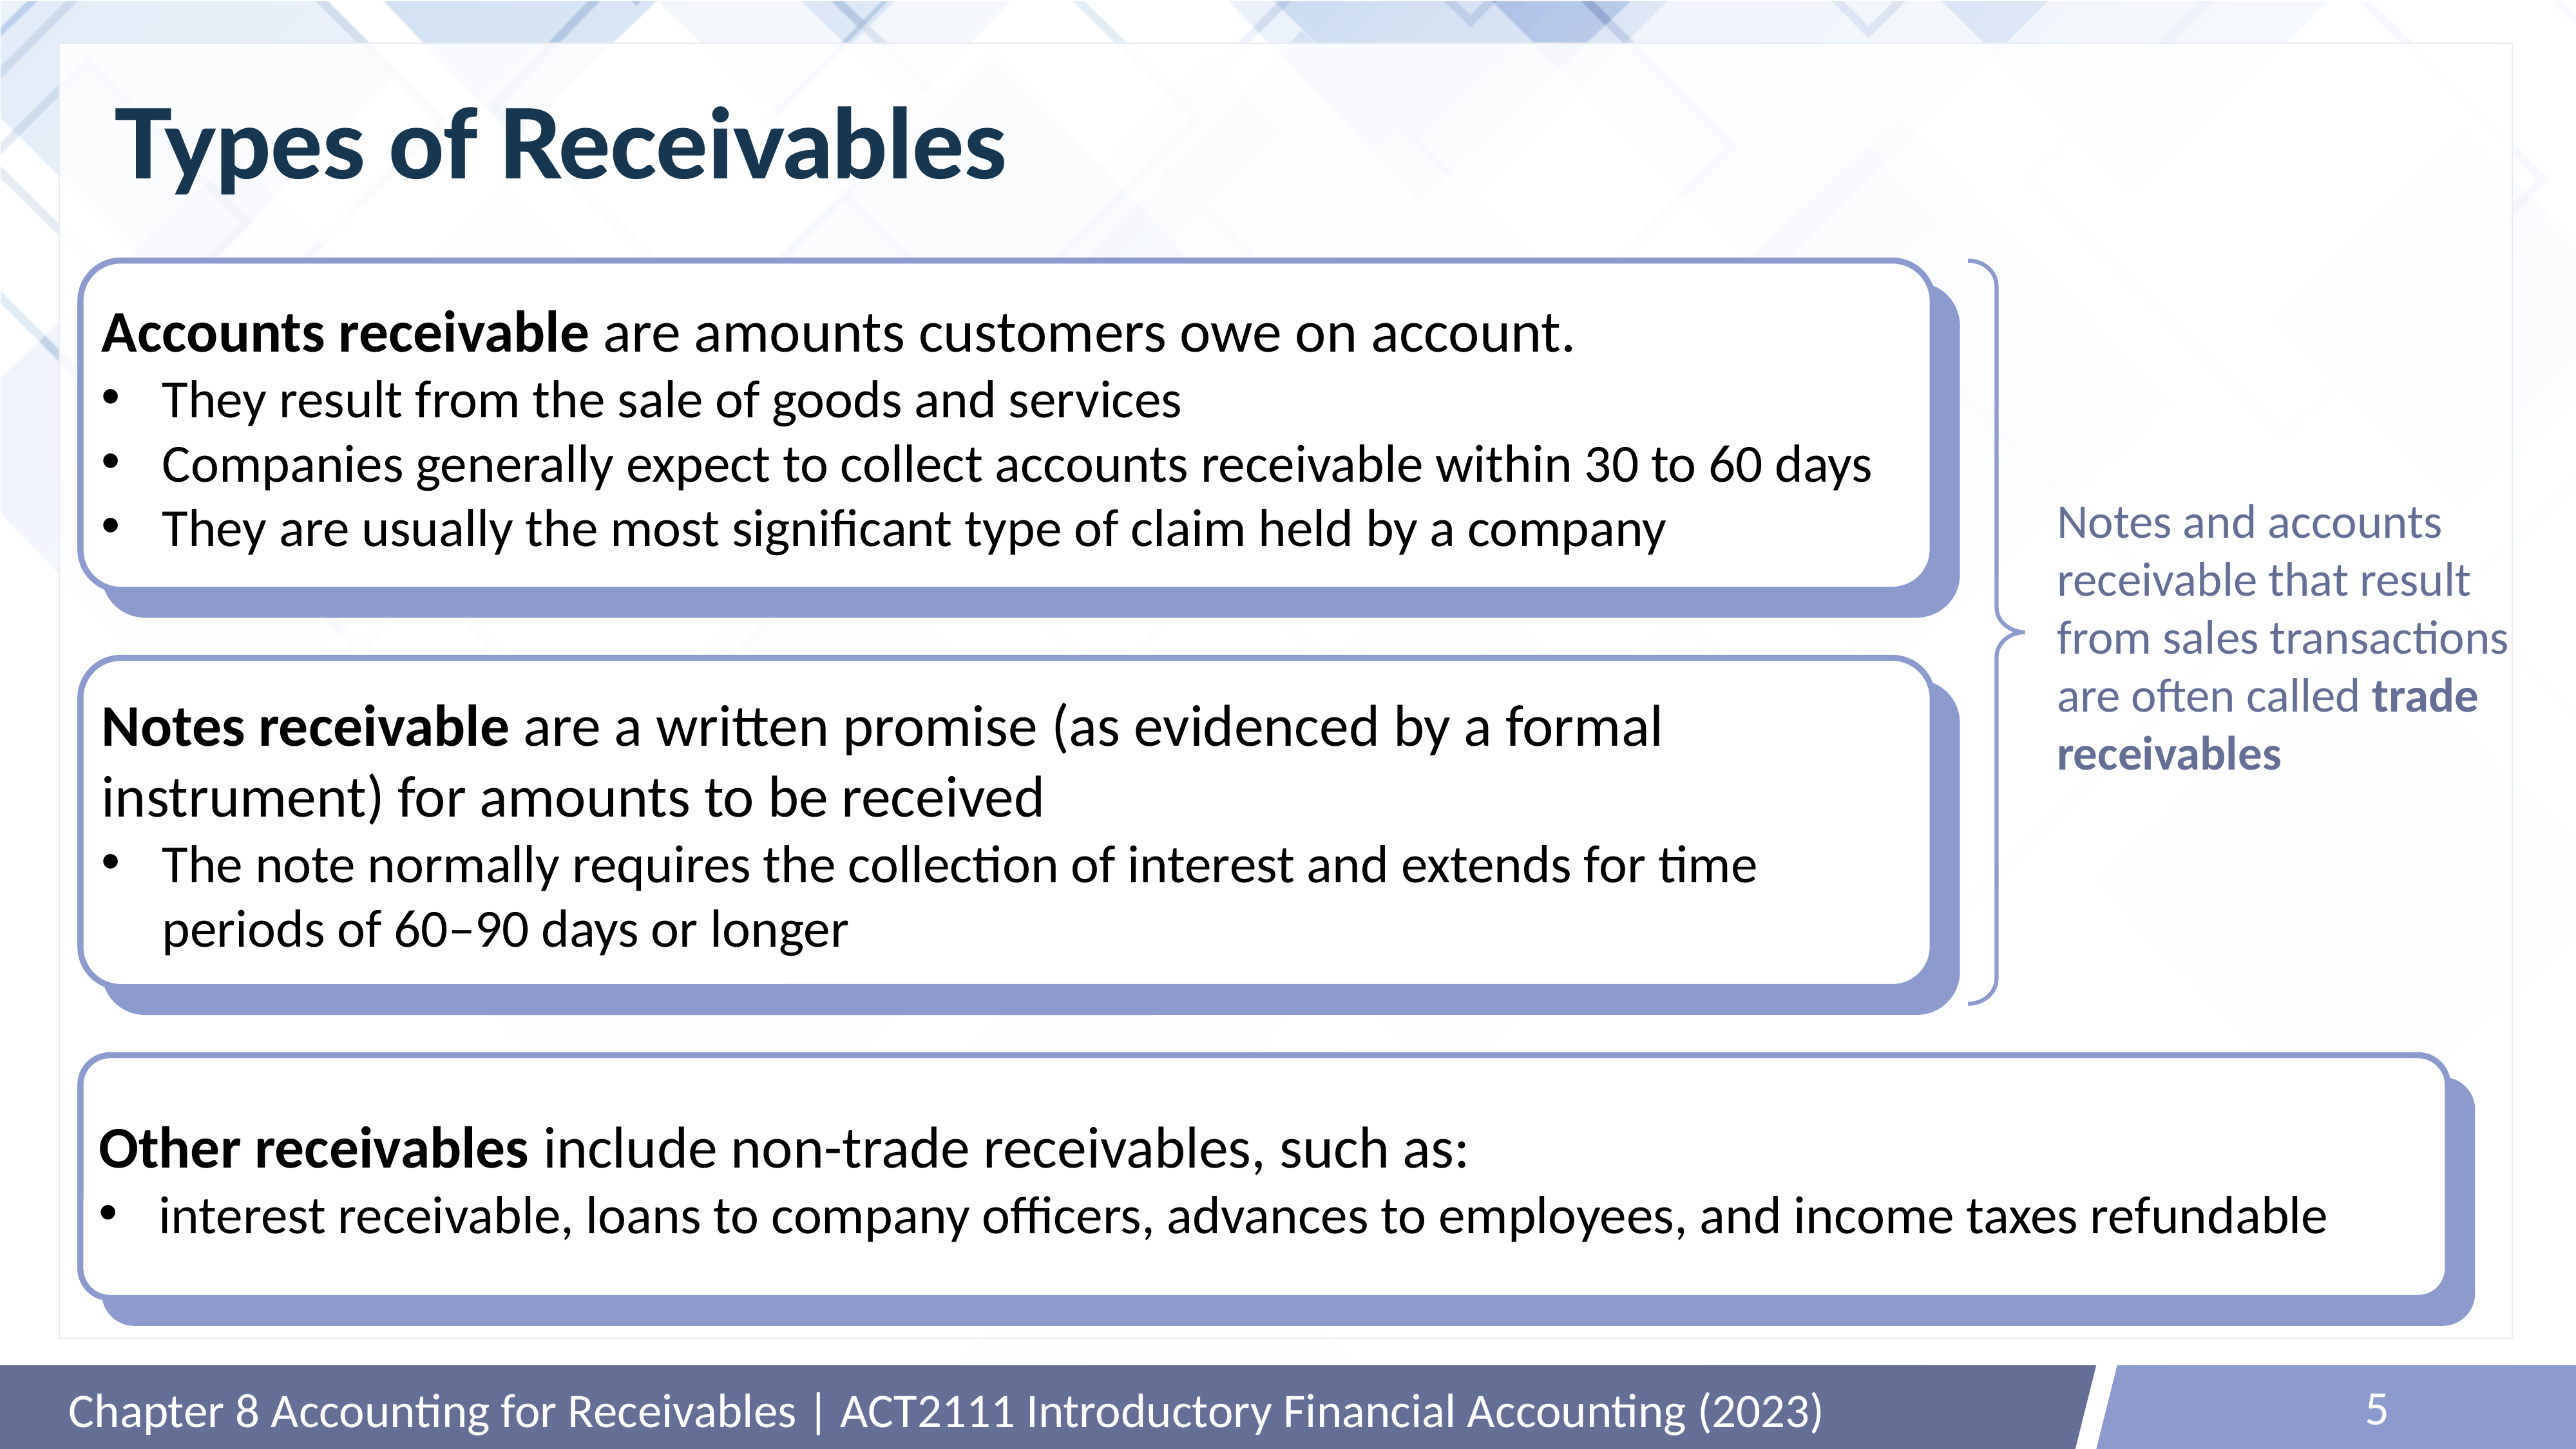

# Types of Receivables
Accounts receivable are amounts customers owe on account.
They result from the sale of goods and services
Companies generally expect to collect accounts receivable within 30 to 60 days
They are usually the most significant type of claim held by a company

Notes and accounts receivable that result from sales transactions are often called trade receivables
Notes receivable are a written promise (as evidenced by a formal instrument) for amounts to be received
The note normally requires the collection of interest and extends for time periods of 60–90 days or longer

Other receivables include non-trade receivables, such as:
interest receivable, loans to company officers, advances to employees, and income taxes refundable

5
Chapter 8 Accounting for Receivables | ACT2111 Introductory Financial Accounting (2023)